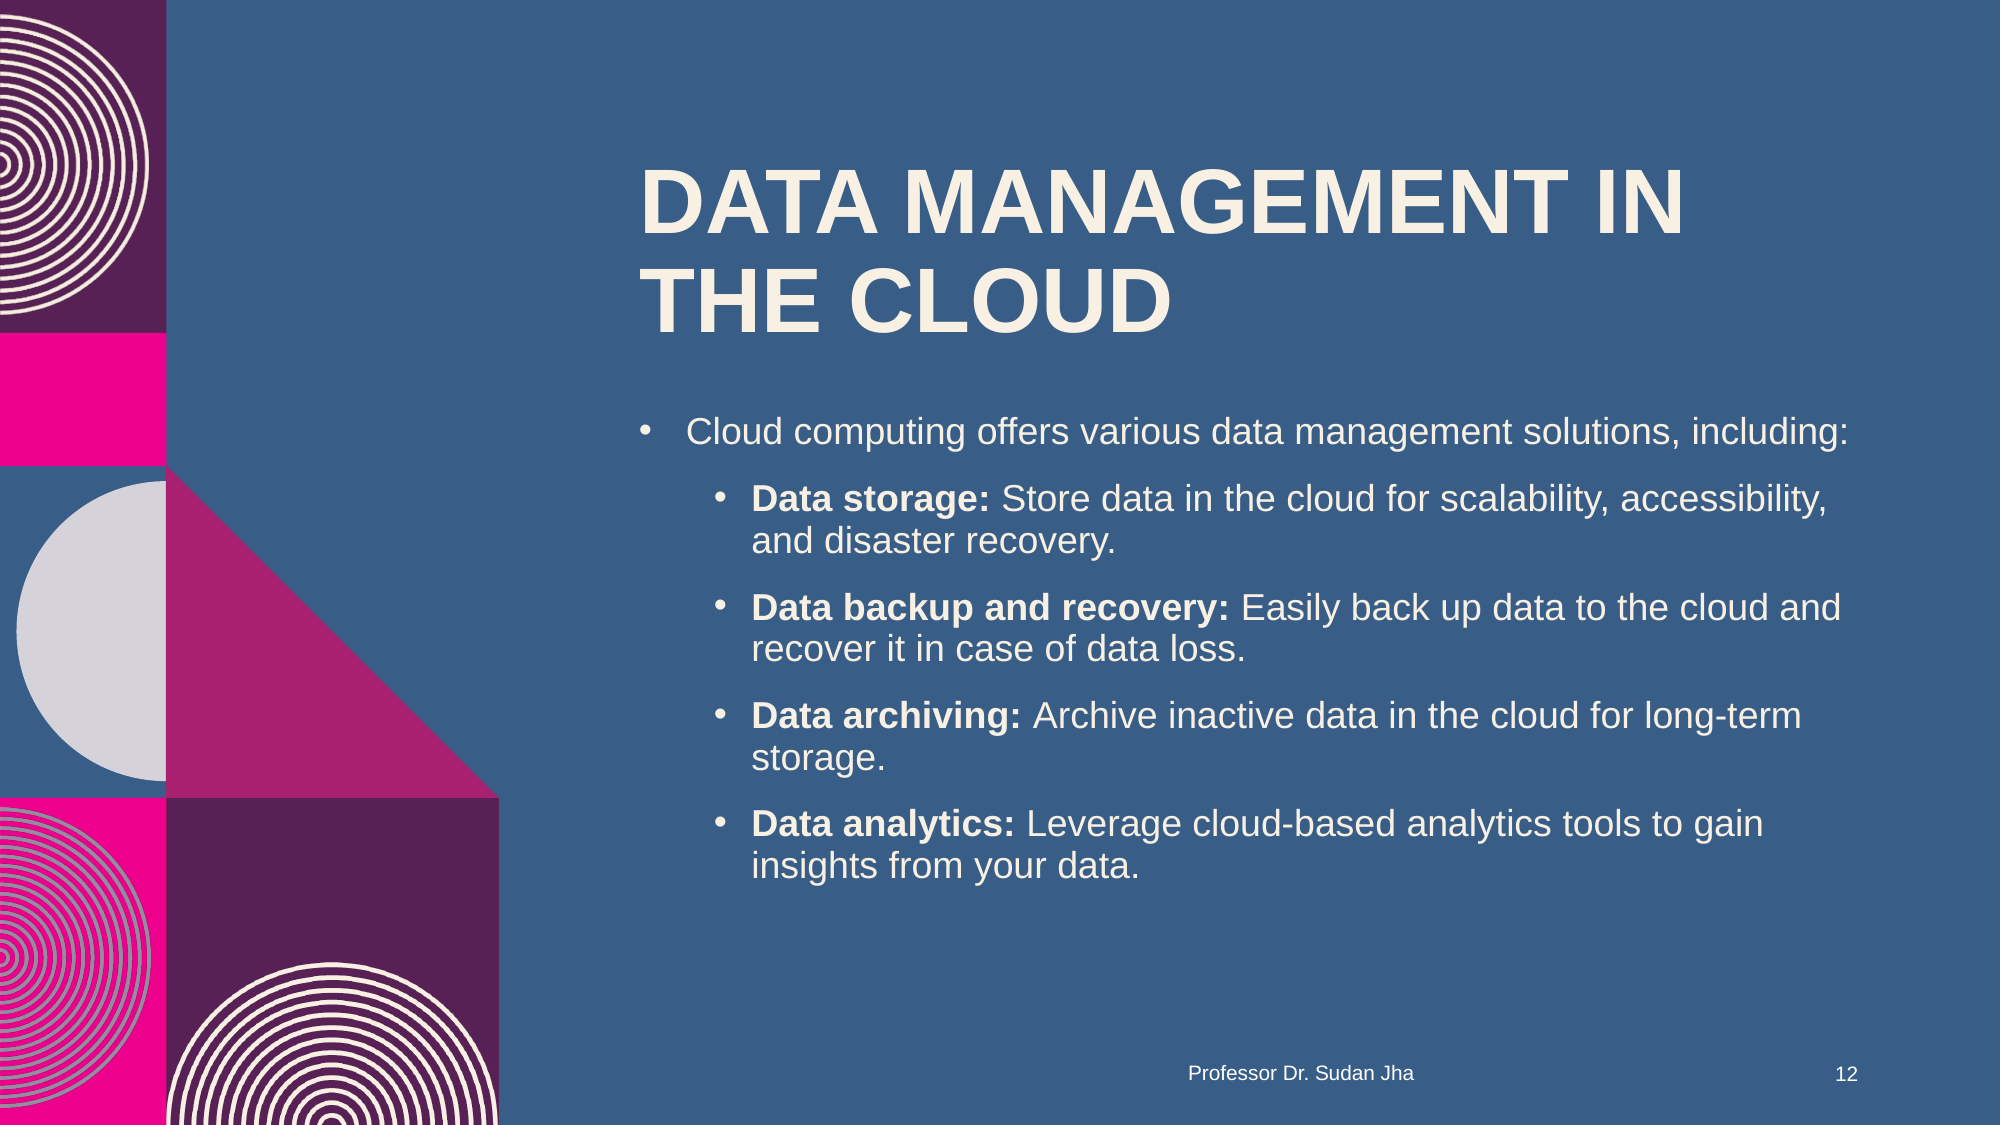

# Data Management in the Cloud
Cloud computing offers various data management solutions, including:
Data storage: Store data in the cloud for scalability, accessibility, and disaster recovery.
Data backup and recovery: Easily back up data to the cloud and recover it in case of data loss.
Data archiving: Archive inactive data in the cloud for long-term storage.
Data analytics: Leverage cloud-based analytics tools to gain insights from your data.
Professor Dr. Sudan Jha
12